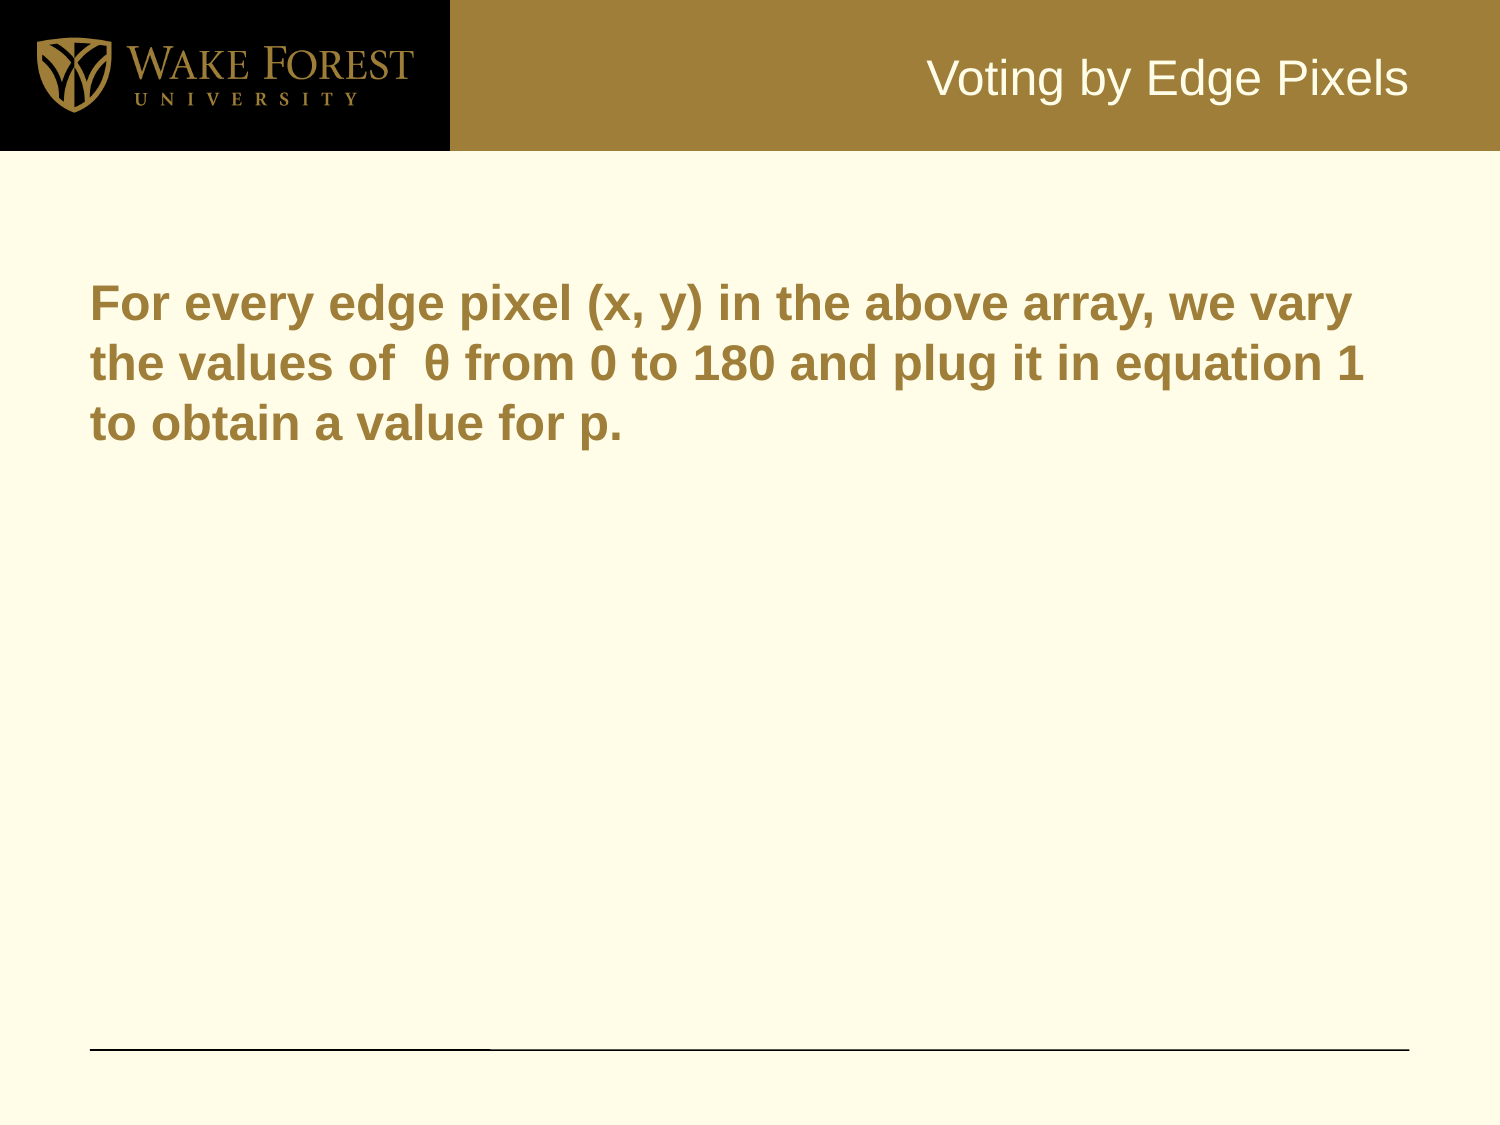

# Voting by Edge Pixels
For every edge pixel (x, y) in the above array, we vary the values of  θ from 0 to 180 and plug it in equation 1 to obtain a value for p.